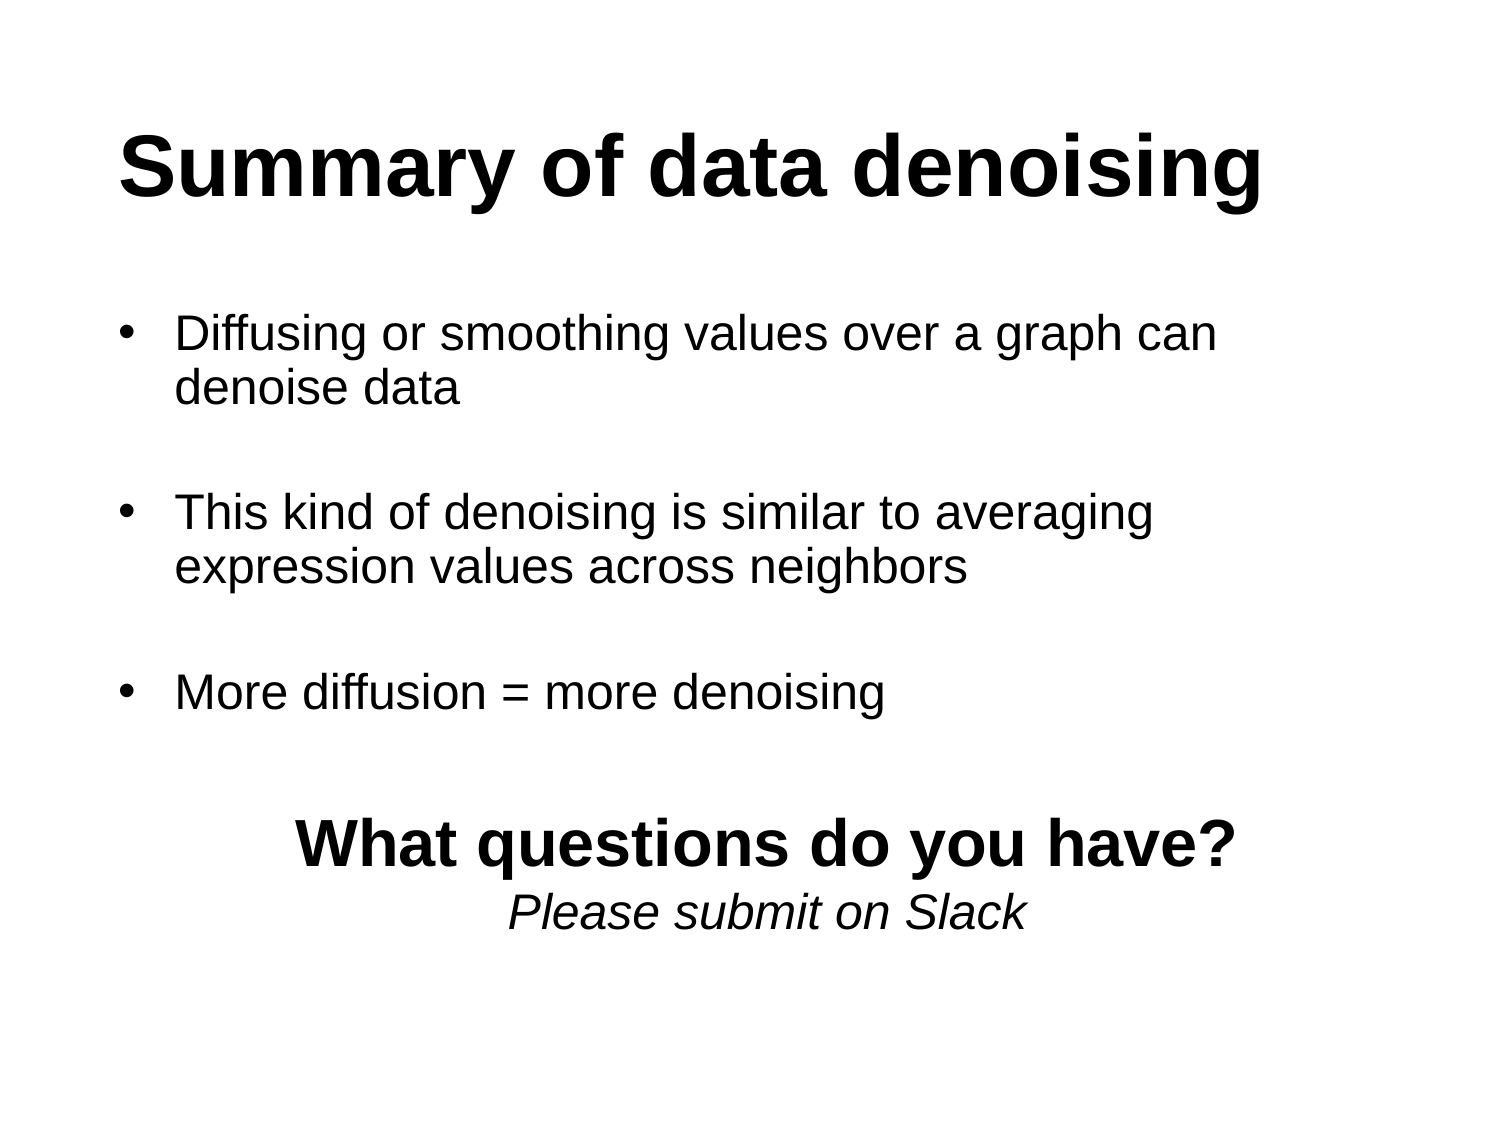

# Summary of data denoising
Diffusing or smoothing values over a graph can denoise data

This kind of denoising is similar to averaging expression values across neighbors

More diffusion = more denoising
What questions do you have?
Please submit on Slack